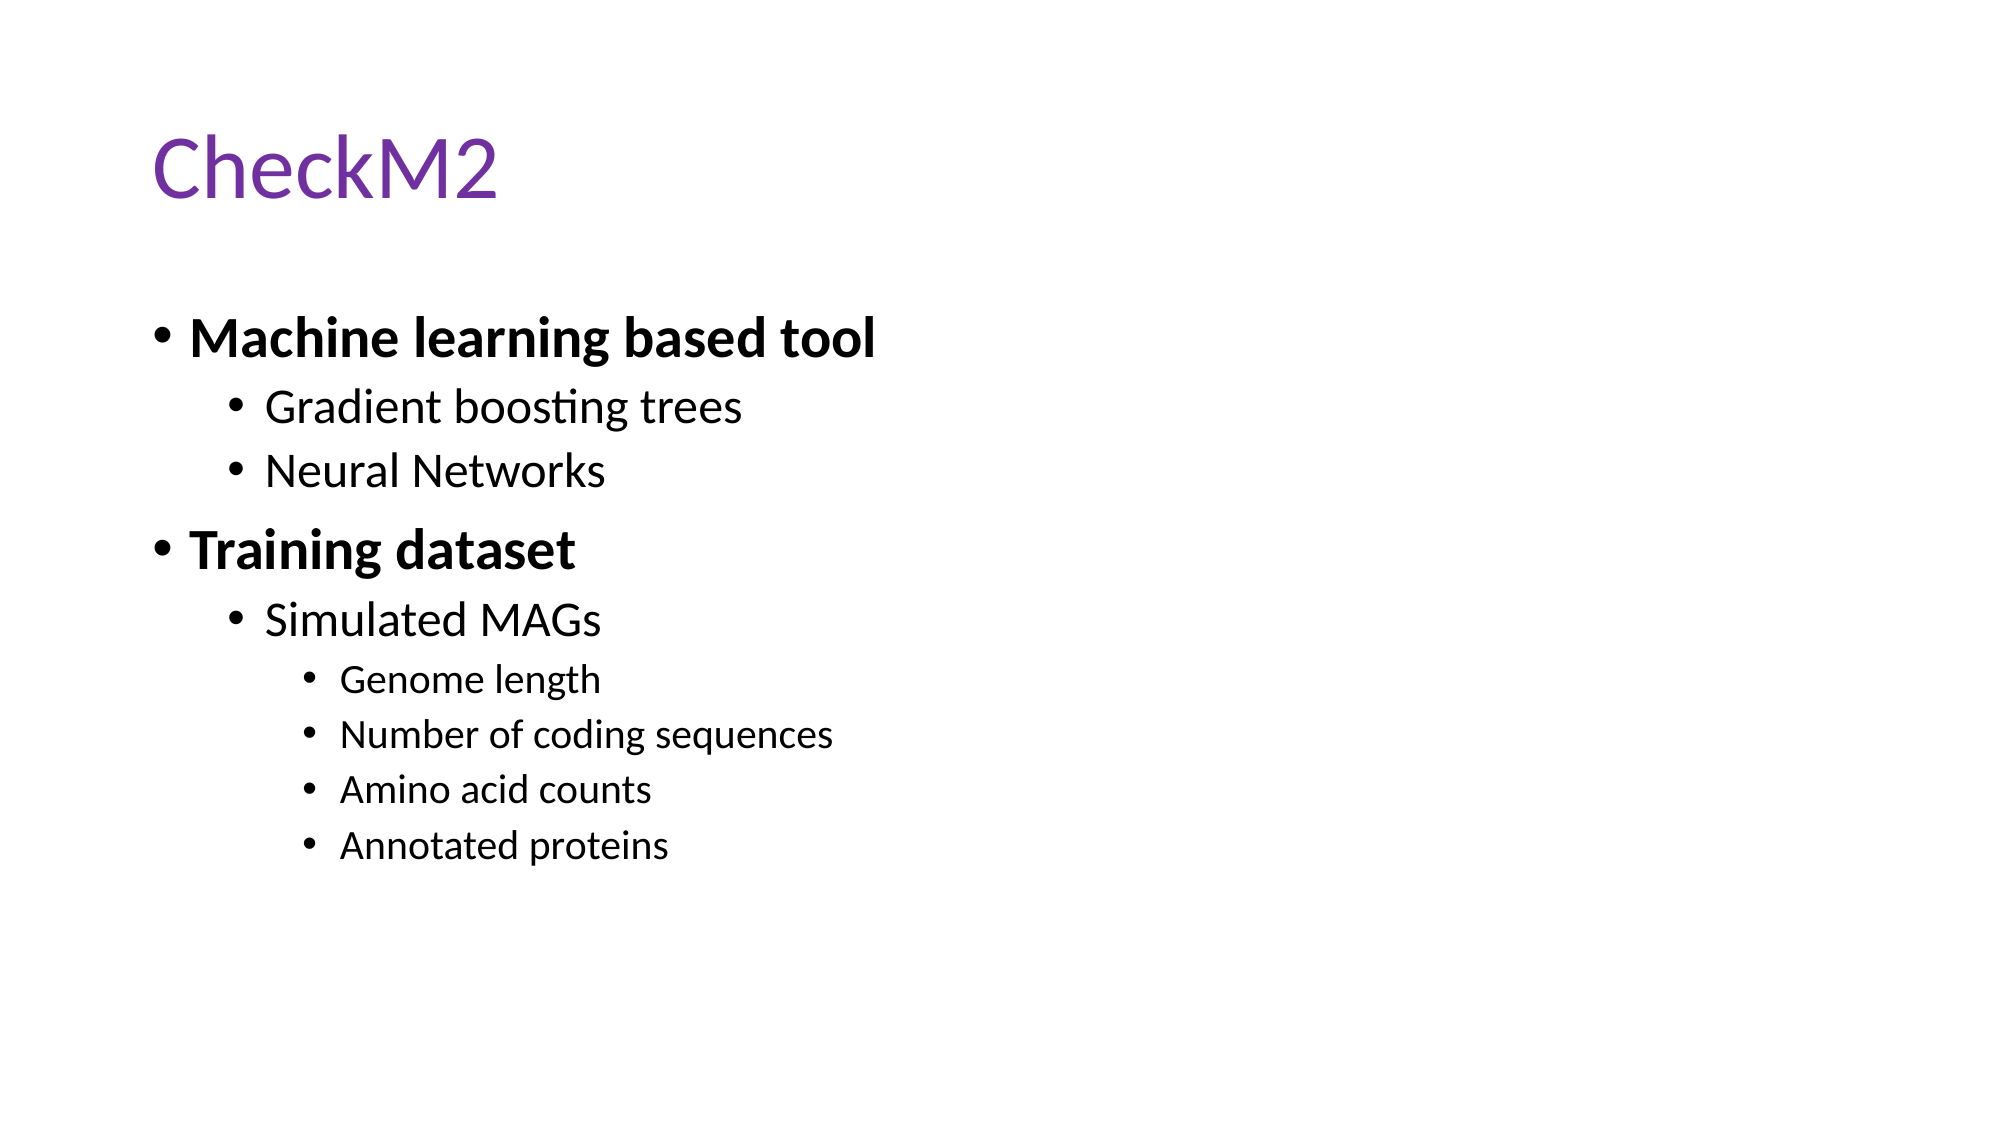

# CheckM2
Machine learning based tool
Gradient boosting trees
Neural Networks
Training dataset
Simulated MAGs
Genome length
Number of coding sequences
Amino acid counts
Annotated proteins